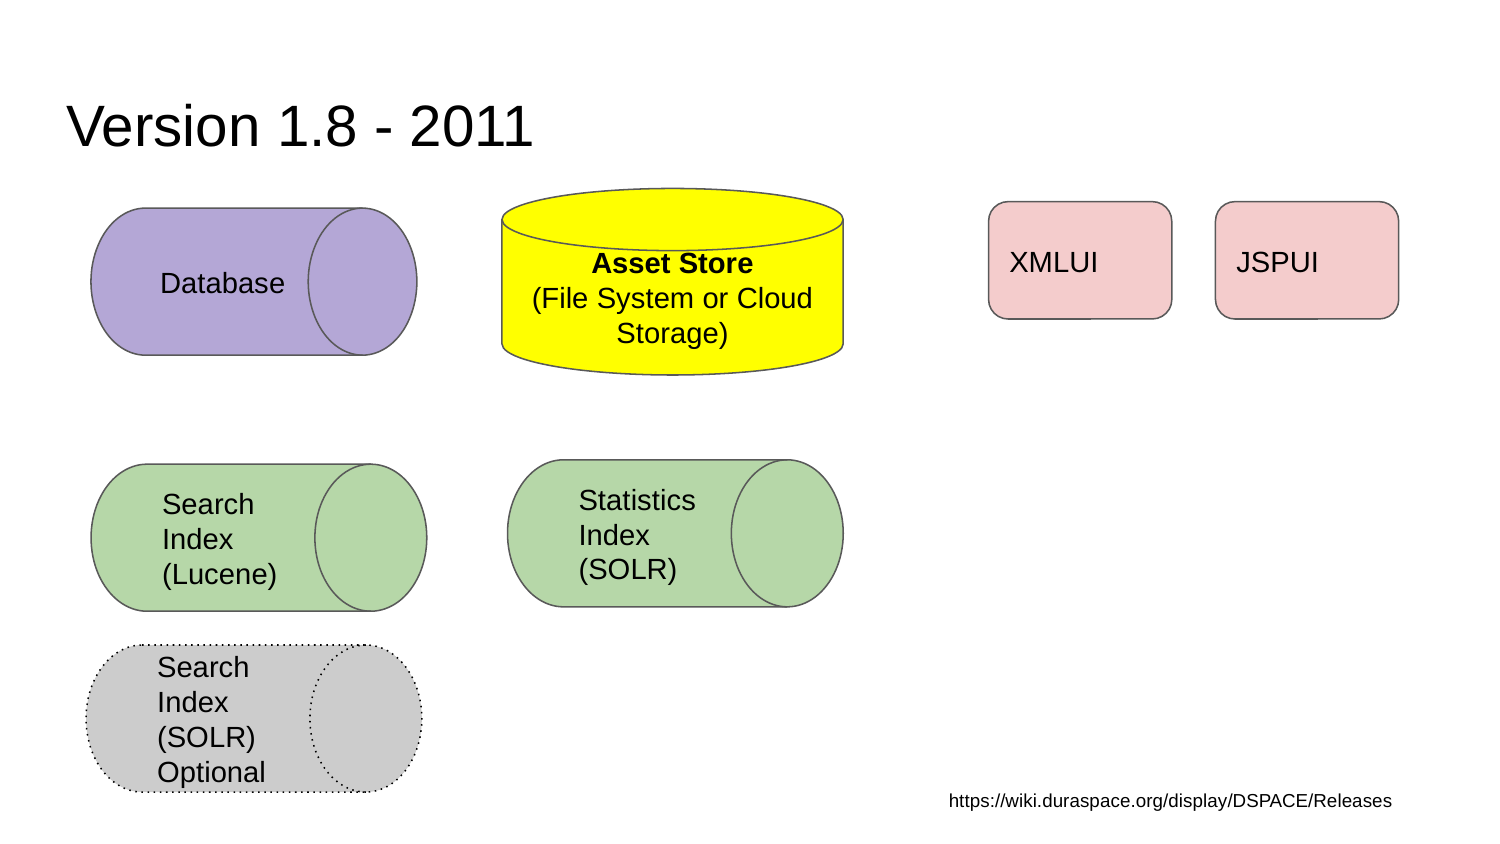

# Version 1.8 - 2011
Asset Store
(File System or Cloud Storage)
XMLUI
JSPUI
Database
Statistics Index
(SOLR)
Search Index
(Lucene)
Search Index
(SOLR)
Optional
https://wiki.duraspace.org/display/DSPACE/Releases